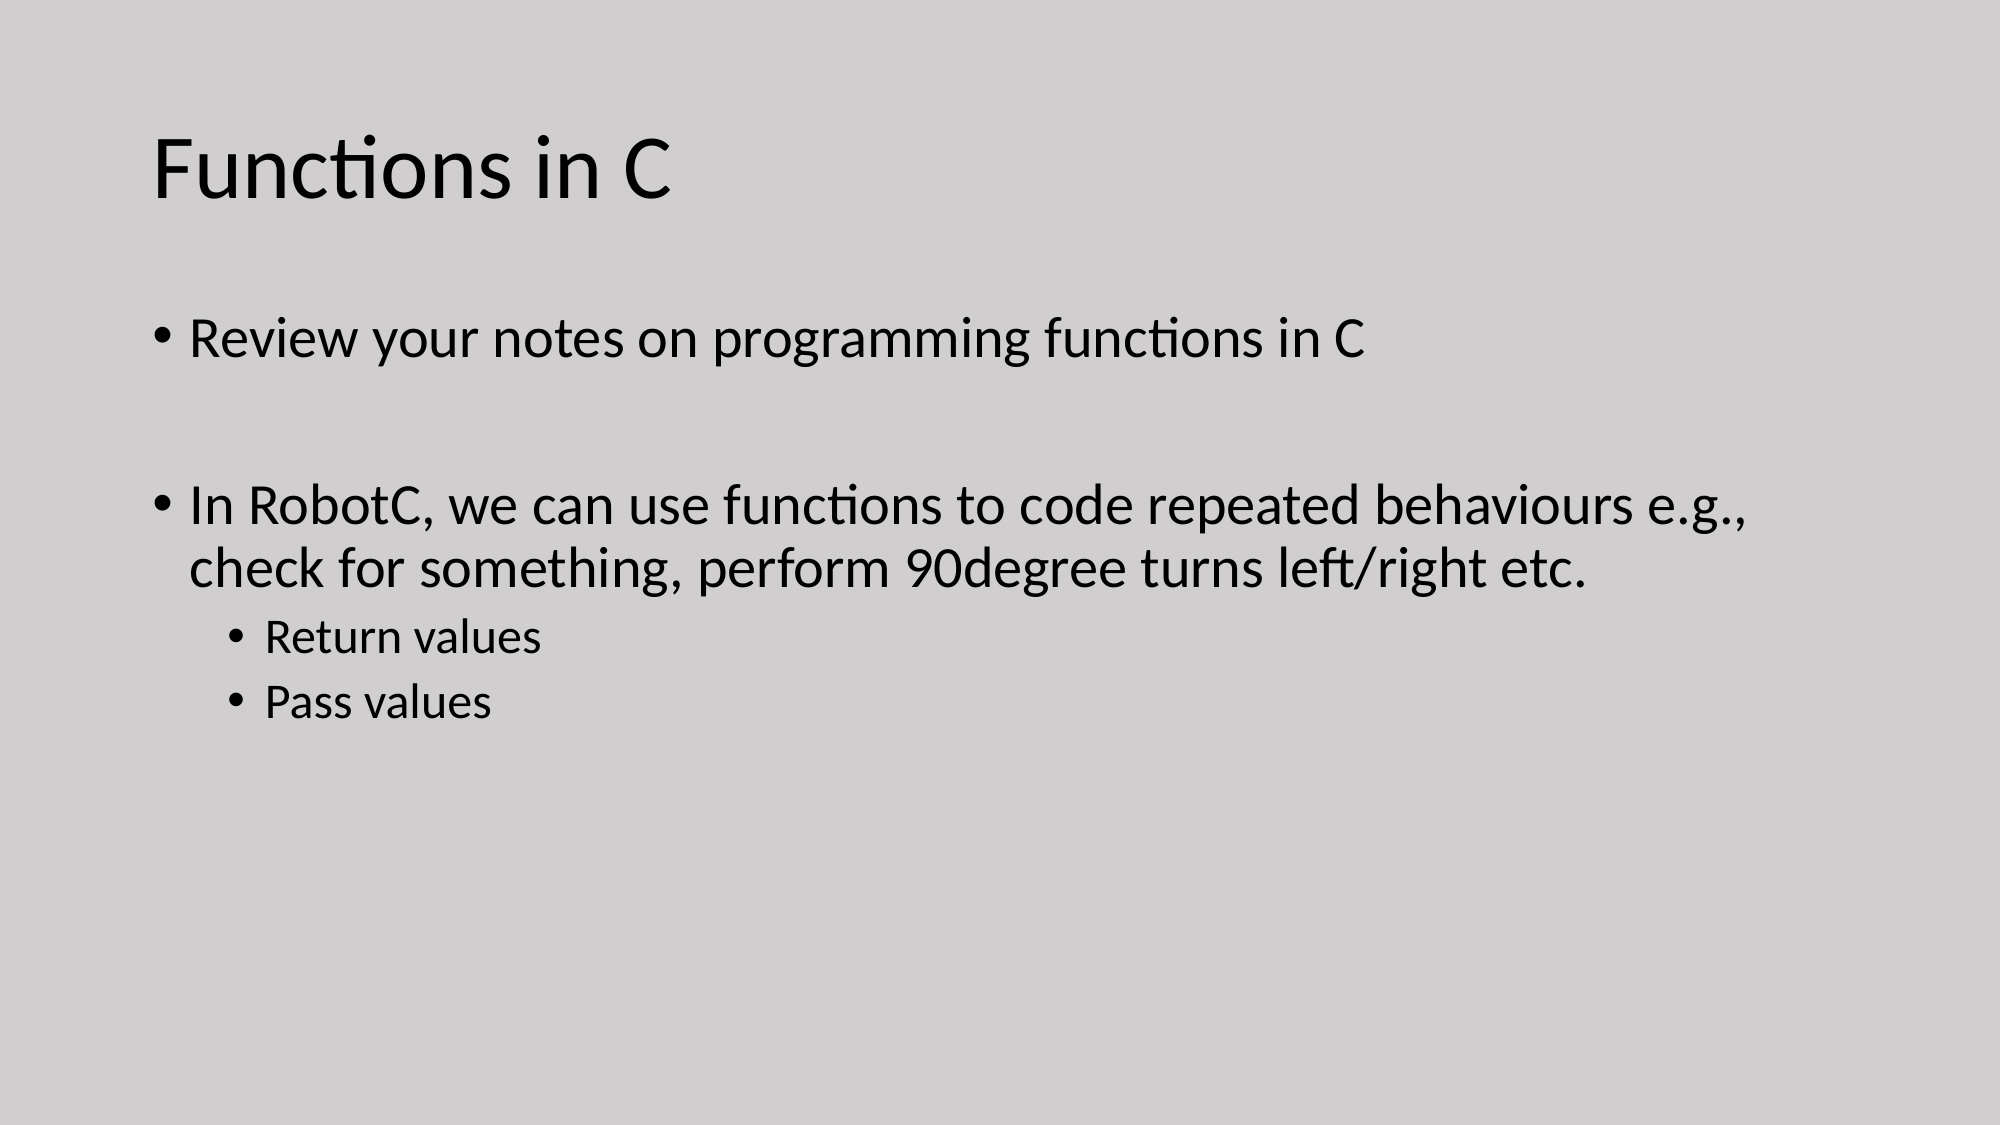

# Functions in C
Review your notes on programming functions in C

In RobotC, we can use functions to code repeated behaviours e.g., check for something, perform 90degree turns left/right etc.
Return values
Pass values